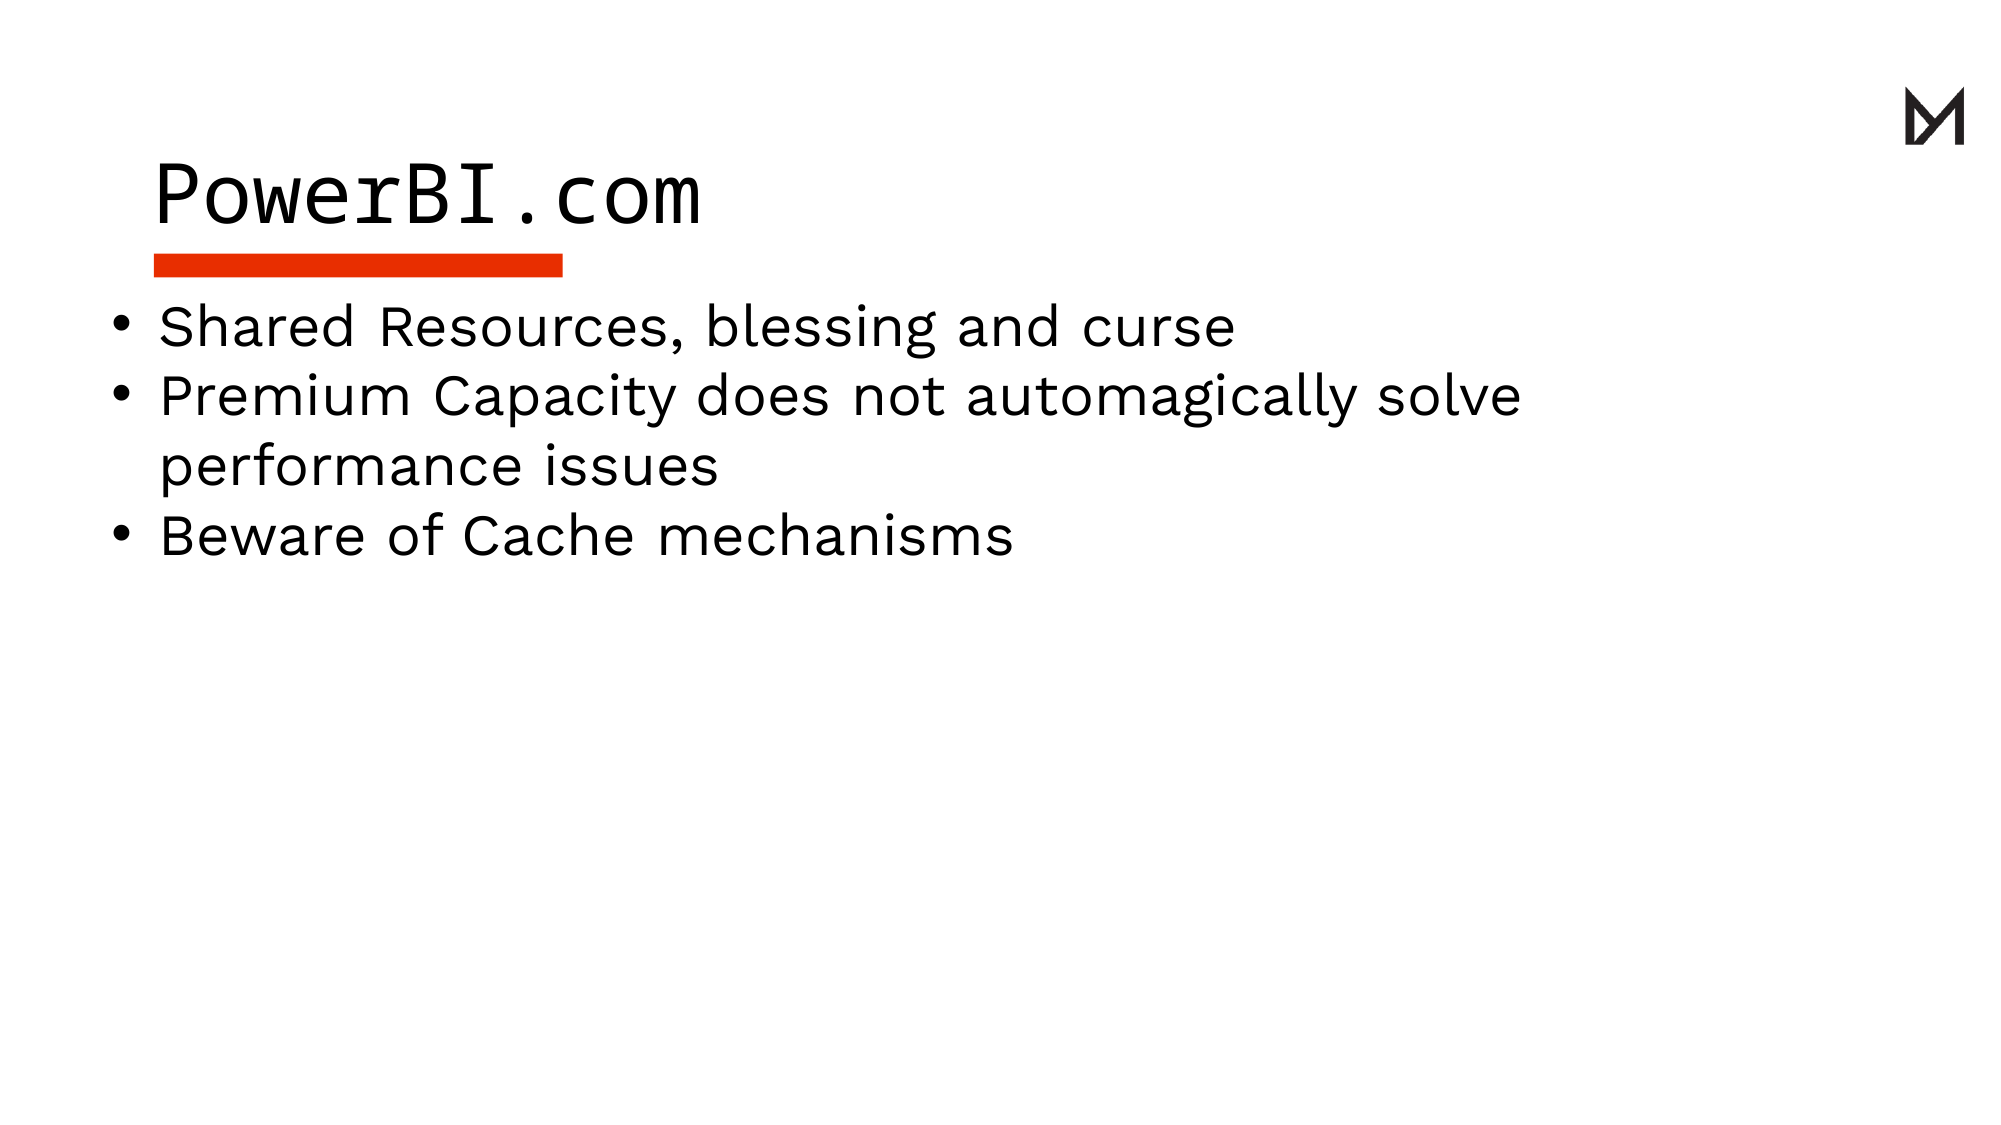

# PowerBI.com
Shared Resources, blessing and curse
Premium Capacity does not automagically solve performance issues
Beware of Cache mechanisms